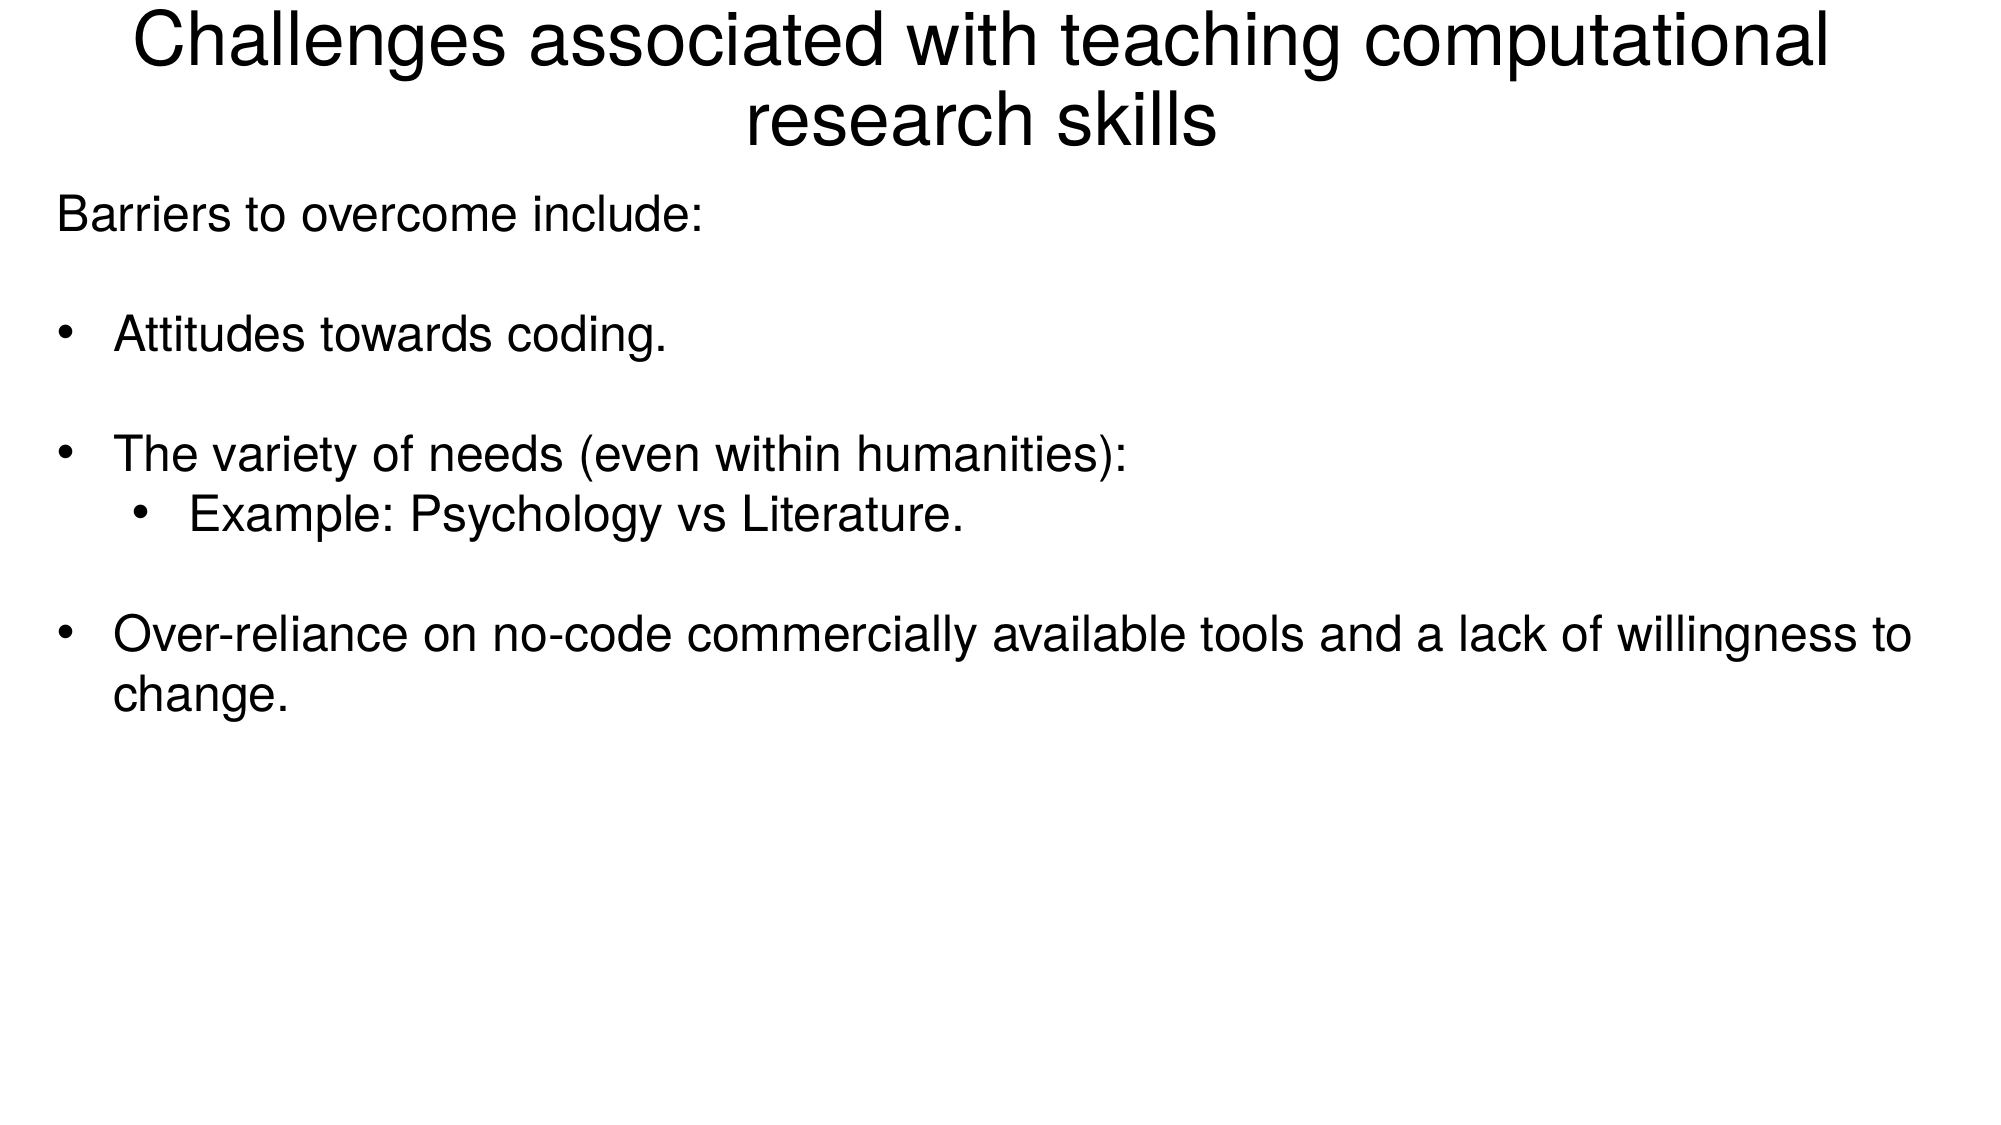

# Challenges associated with teaching computational research skills
Barriers to overcome include:

Attitudes towards coding.

The variety of needs (even within humanities):
Example: Psychology vs Literature.

Over-reliance on no-code commercially available tools and a lack of willingness to change.